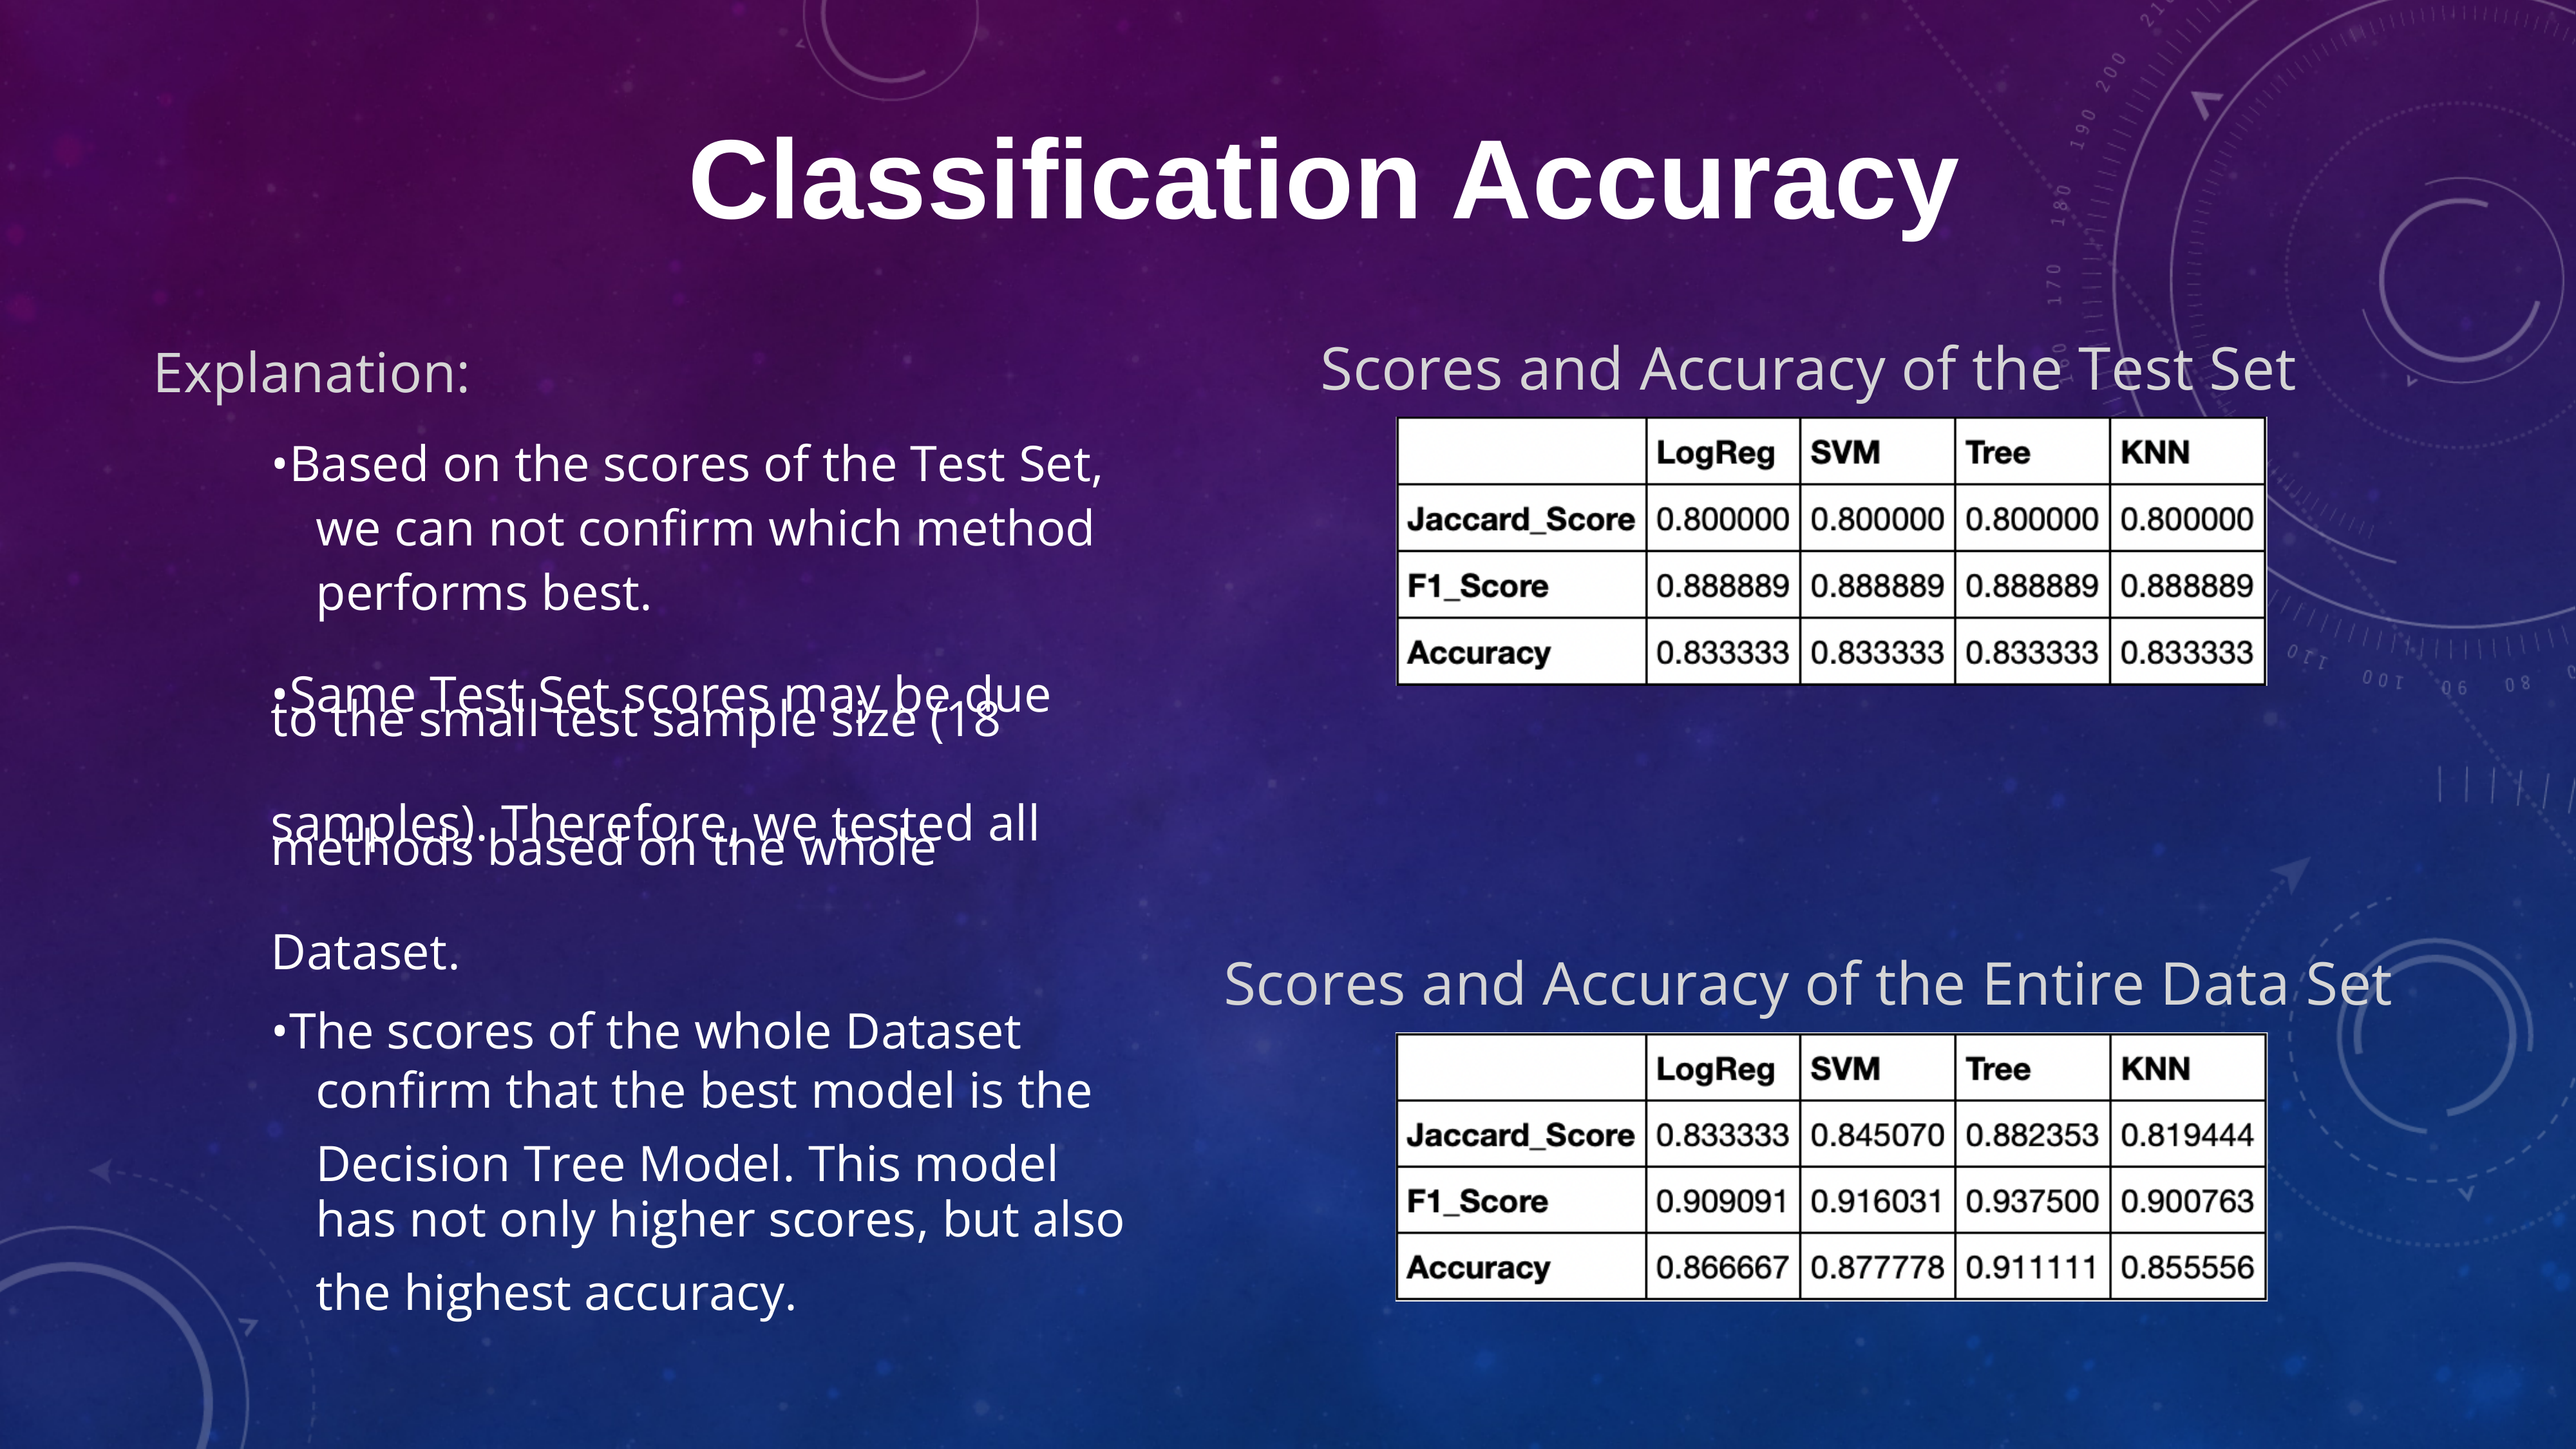

Classification Accuracy
Scores and Accuracy of the Test Set
Explanation:

•Based on the scores of the Test Set,
we can not confirm which method performs best.
•Same Test Set scores may be due
to the small test sample size (18
samples). Therefore, we tested all
methods based on the whole
Dataset.
Scores and Accuracy of the Entire Data Set
•The scores of the whole Dataset

confirm that the best model is the
Decision Tree Model. This model
has not only higher scores, but also
the highest accuracy.